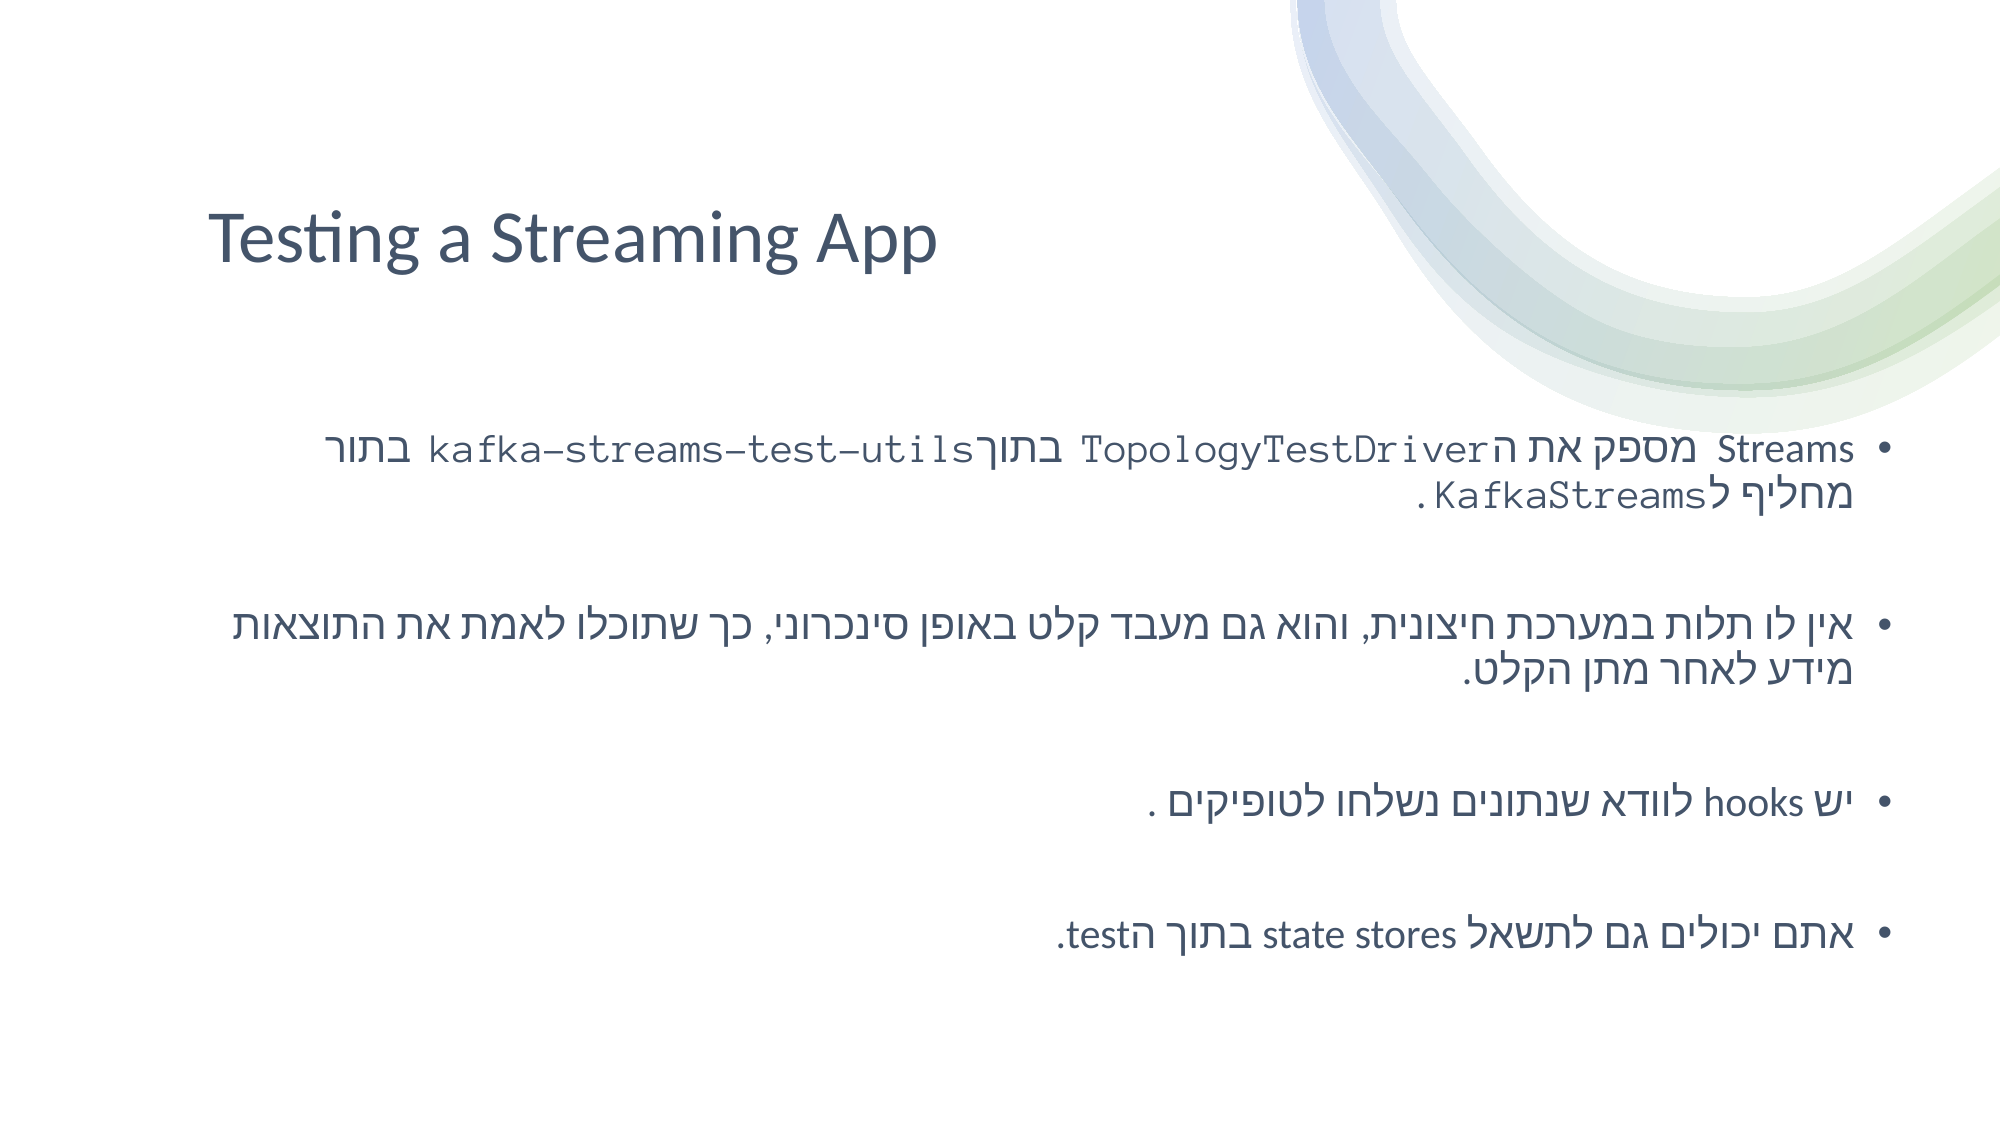

# Testing a Streaming App
Streams  מספק את הTopologyTestDriver  בתוךkafka-streams-test-utils  בתור מחליף לKafkaStreams .

אין לו תלות במערכת חיצונית, והוא גם מעבד קלט באופן סינכרוני, כך שתוכלו לאמת את התוצאות מידע לאחר מתן הקלט.

יש hooks לוודא שנתונים נשלחו לטופיקים .

אתם יכולים גם לתשאל state stores בתוך הtest.